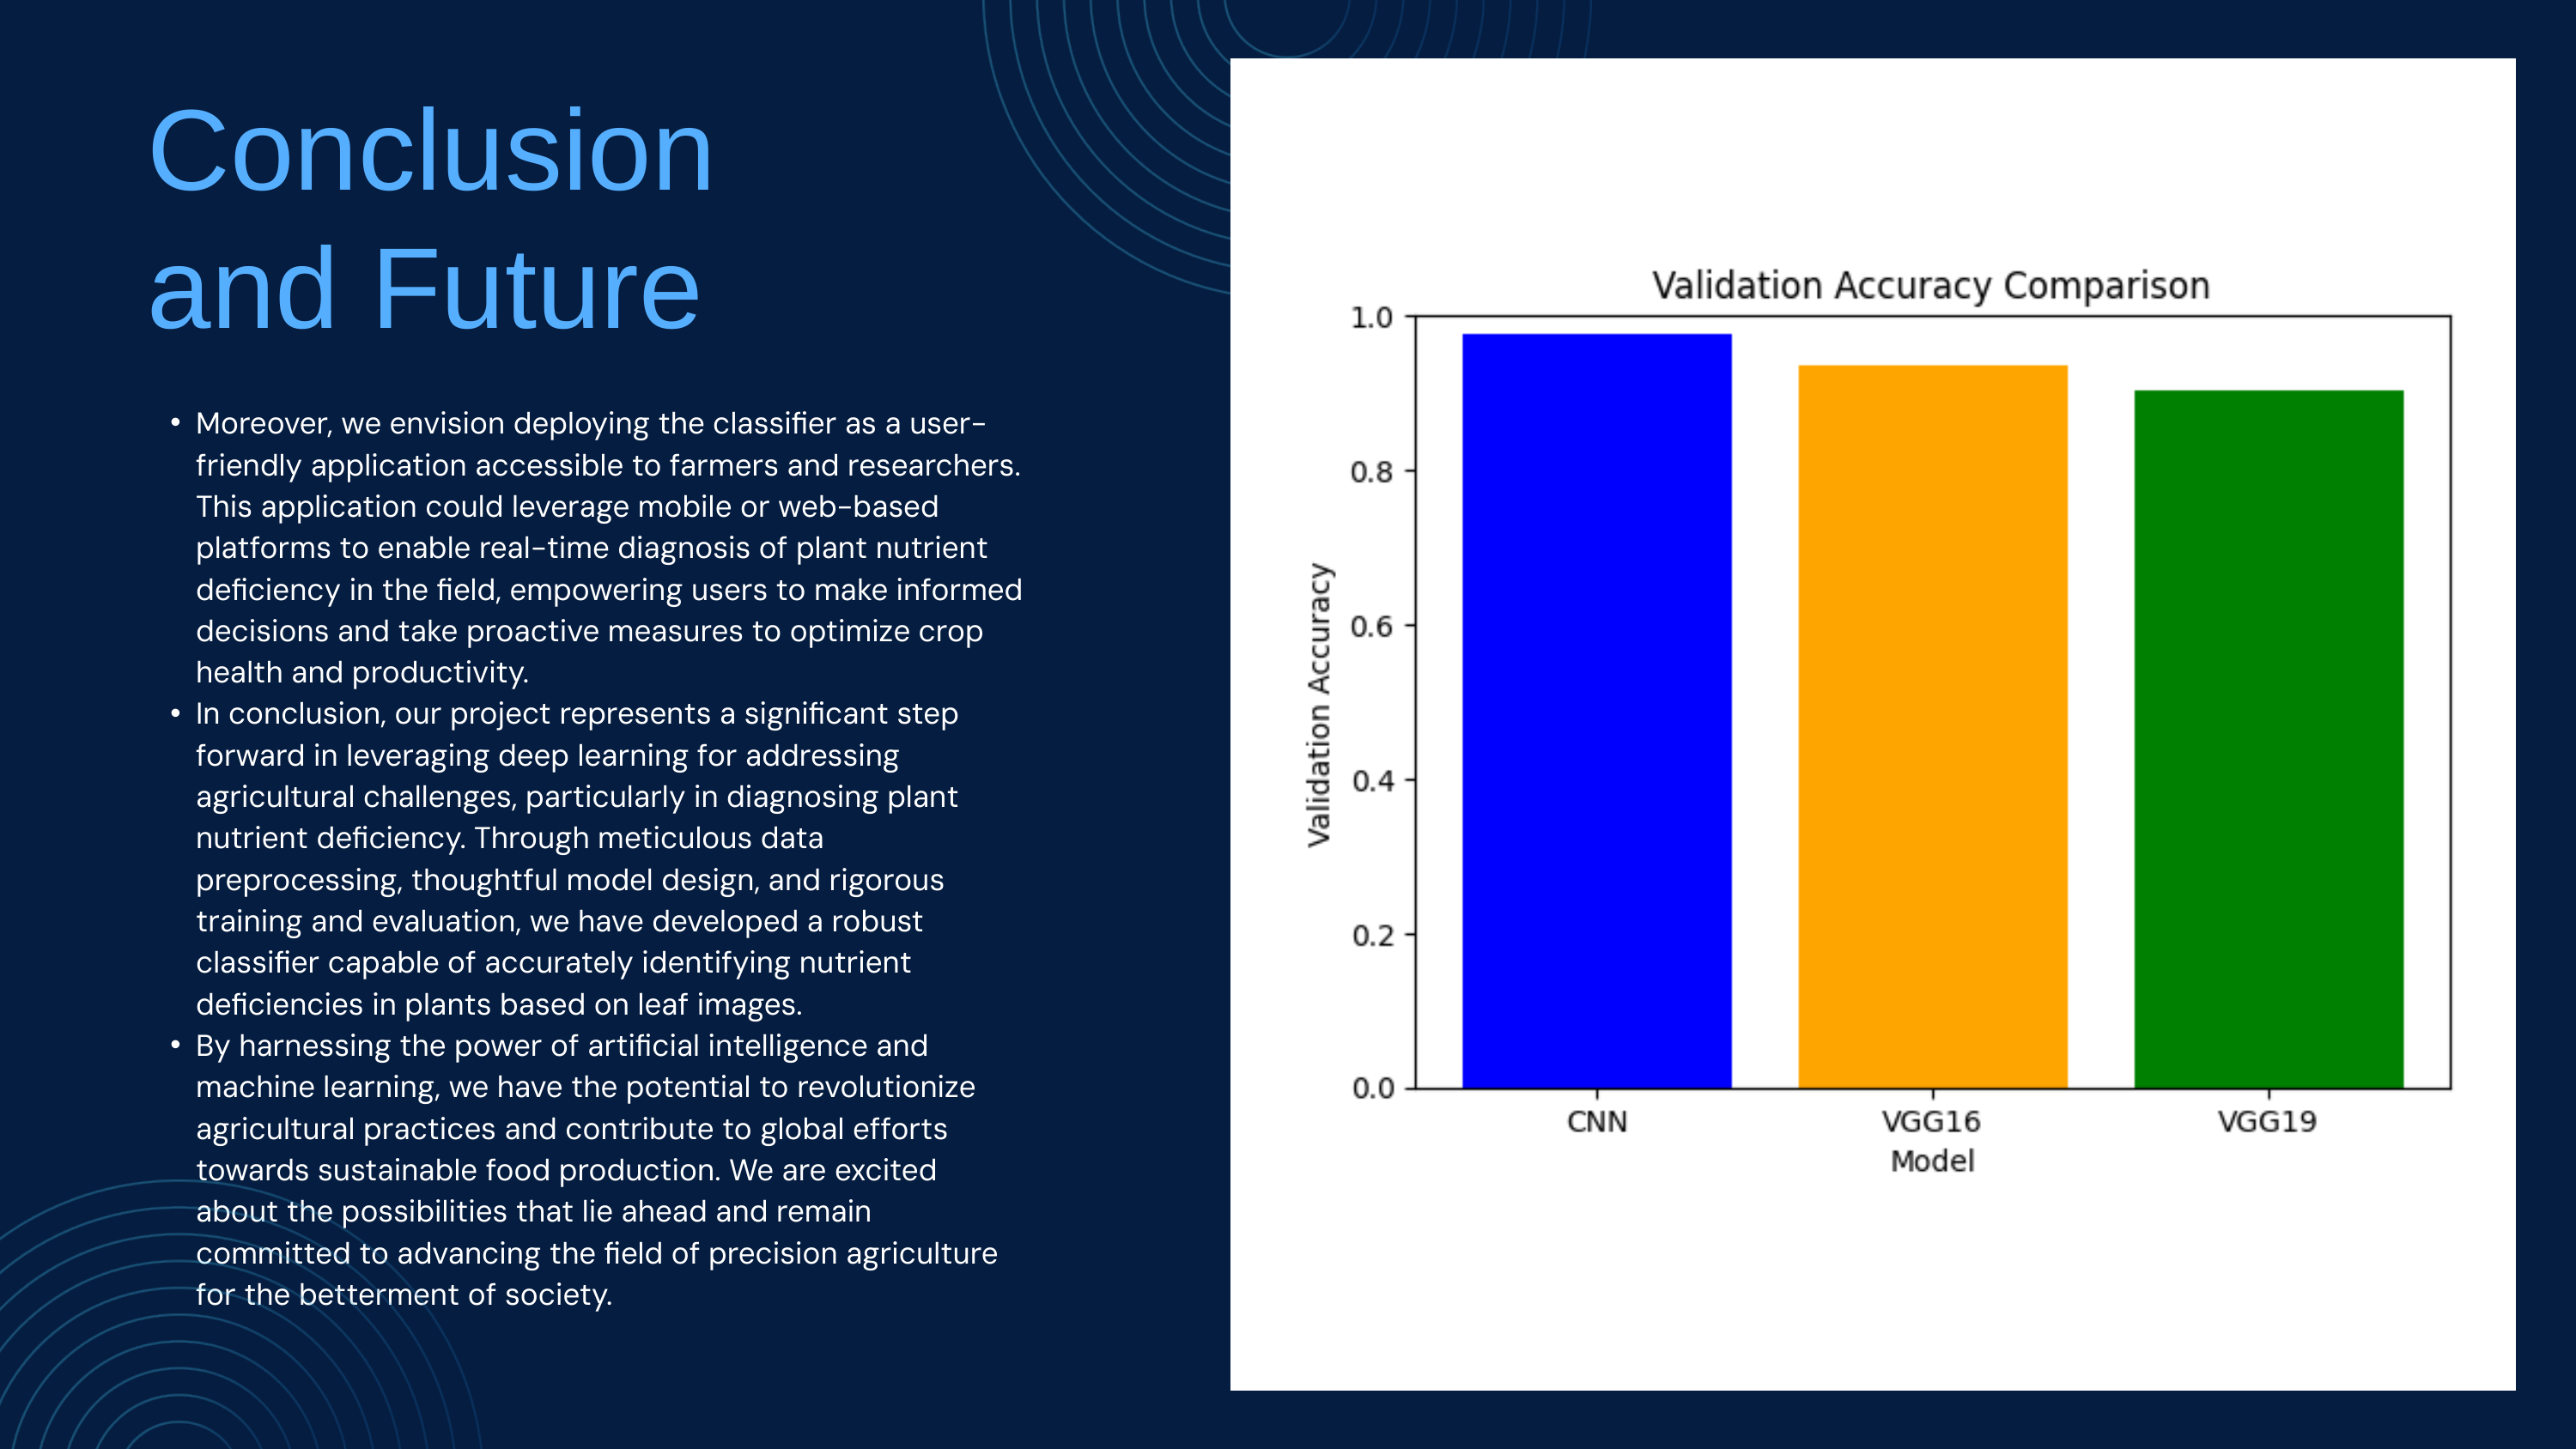

Conclusion and Future

Moreover, we envision deploying the classifier as a user-friendly application accessible to farmers and researchers. This application could leverage mobile or web-based platforms to enable real-time diagnosis of plant nutrient deficiency in the field, empowering users to make informed decisions and take proactive measures to optimize crop health and productivity.
In conclusion, our project represents a significant step forward in leveraging deep learning for addressing agricultural challenges, particularly in diagnosing plant nutrient deficiency. Through meticulous data preprocessing, thoughtful model design, and rigorous training and evaluation, we have developed a robust classifier capable of accurately identifying nutrient deficiencies in plants based on leaf images.
By harnessing the power of artificial intelligence and machine learning, we have the potential to revolutionize agricultural practices and contribute to global efforts towards sustainable food production. We are excited about the possibilities that lie ahead and remain committed to advancing the field of precision agriculture for the betterment of society.